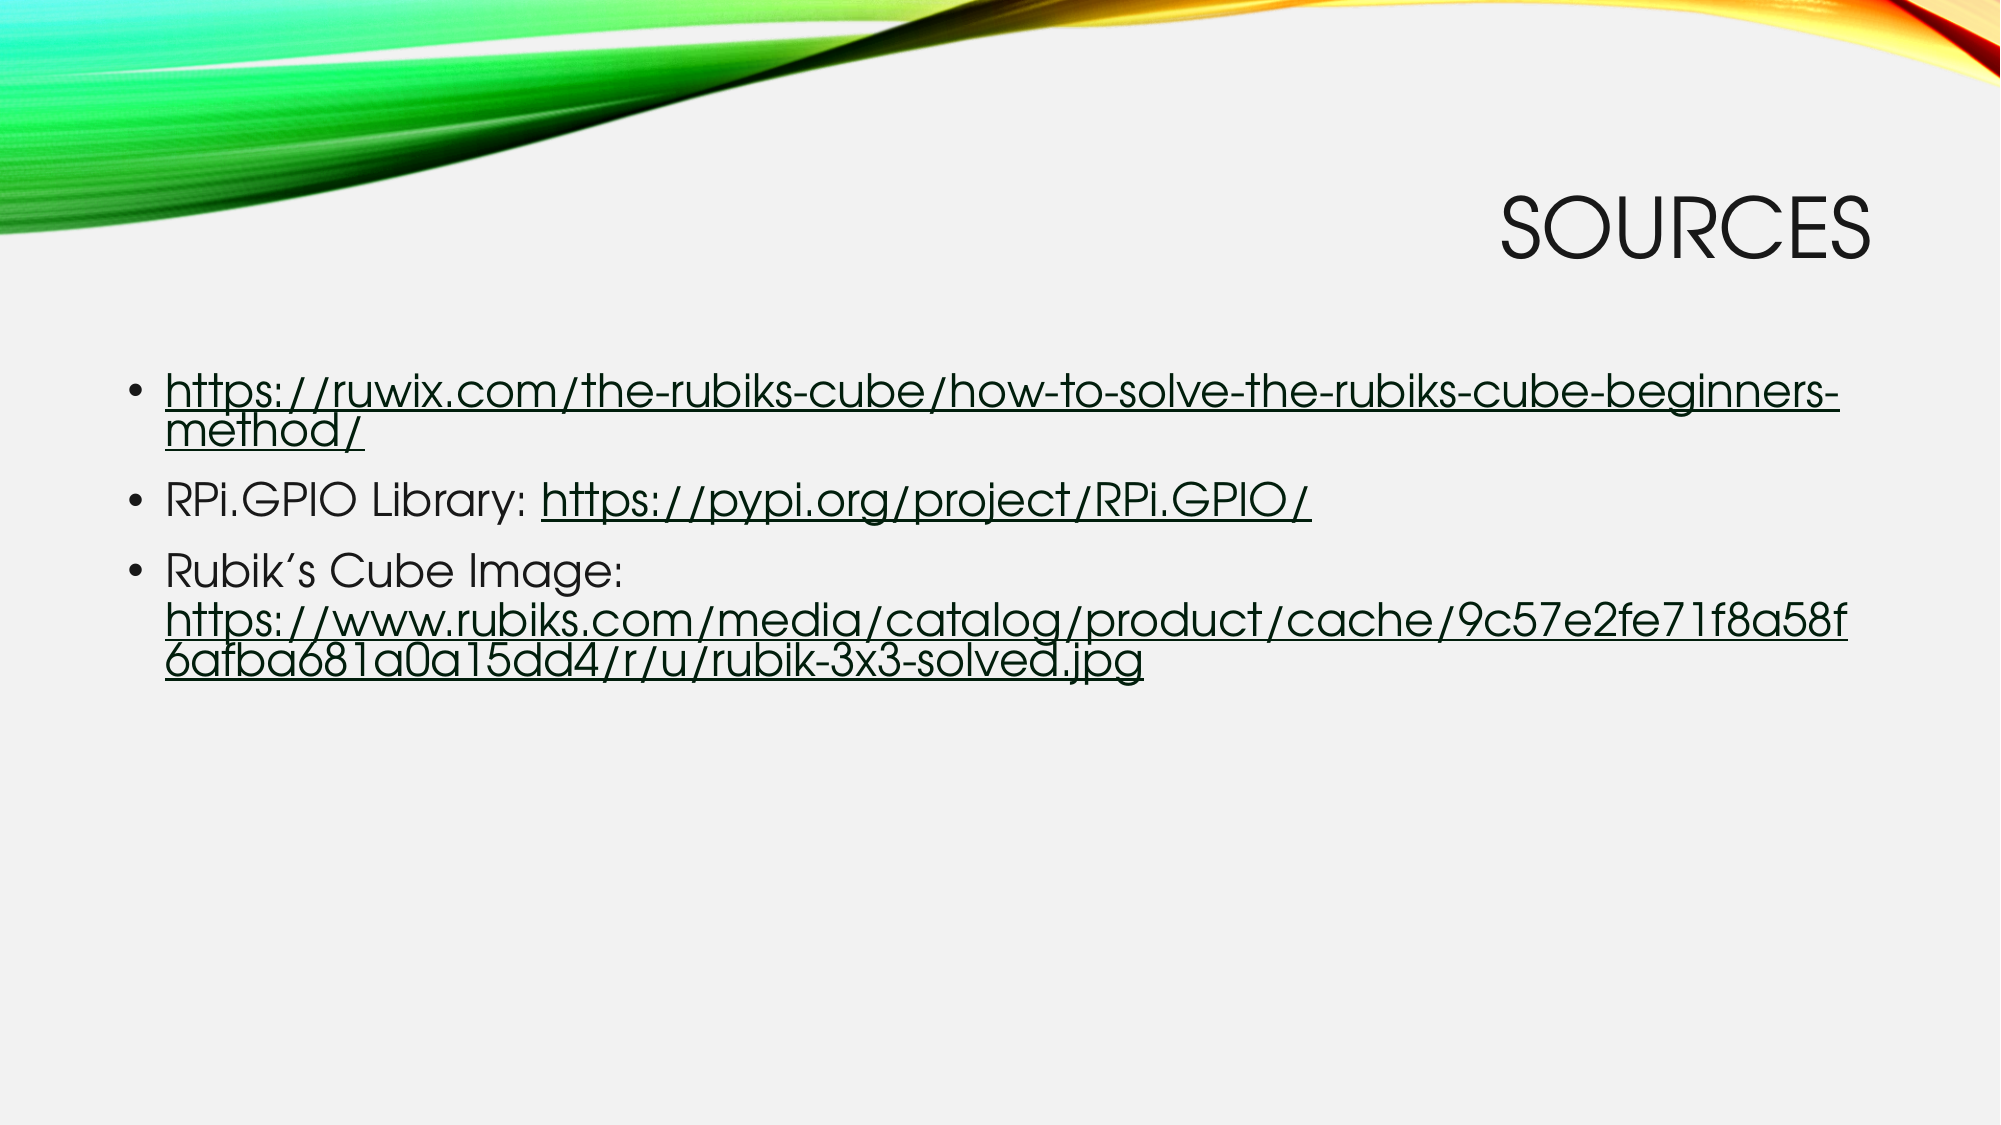

# Sources
https://ruwix.com/the-rubiks-cube/how-to-solve-the-rubiks-cube-beginners-method/
RPi.GPIO Library: https://pypi.org/project/RPi.GPIO/
Rubik’s Cube Image: https://www.rubiks.com/media/catalog/product/cache/9c57e2fe71f8a58f6afba681a0a15dd4/r/u/rubik-3x3-solved.jpg